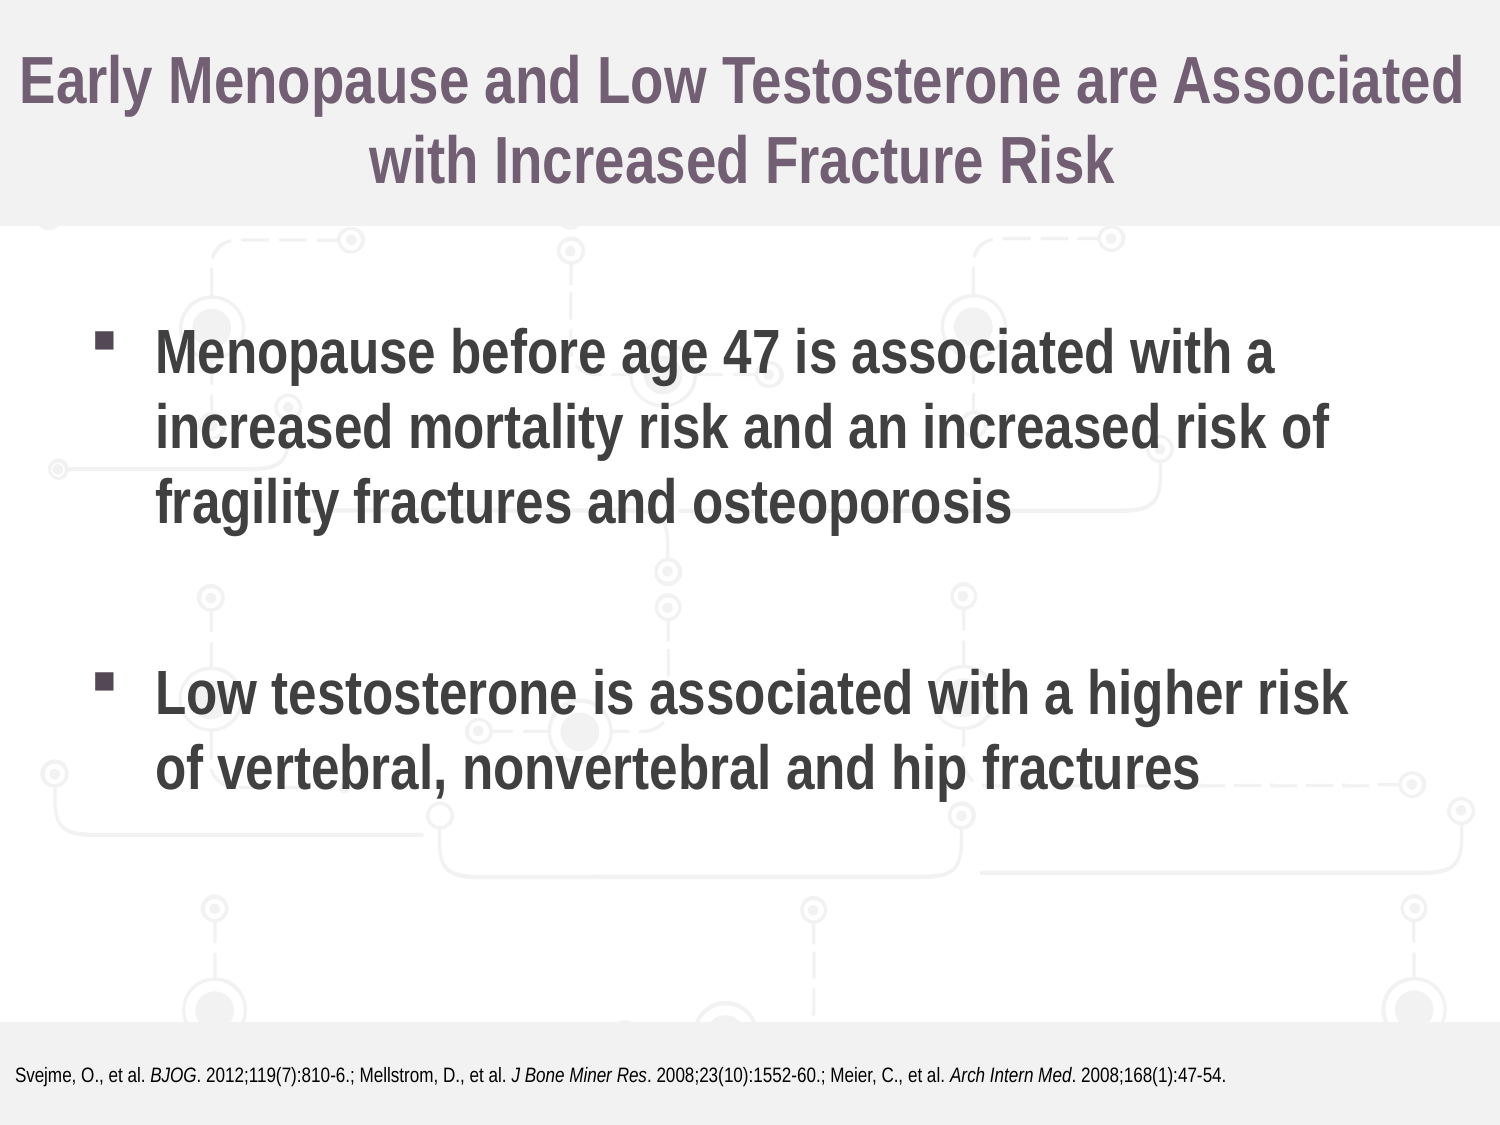

# Early Menopause and Low Testosterone are Associated with Increased Fracture Risk
Menopause before age 47 is associated with a increased mortality risk and an increased risk of fragility fractures and osteoporosis

Low testosterone is associated with a higher risk of vertebral, nonvertebral and hip fractures

Svejme, O., et al. BJOG. 2012;119(7):810-6.; Mellstrom, D., et al. J Bone Miner Res. 2008;23(10):1552-60.; Meier, C., et al. Arch Intern Med. 2008;168(1):47-54.